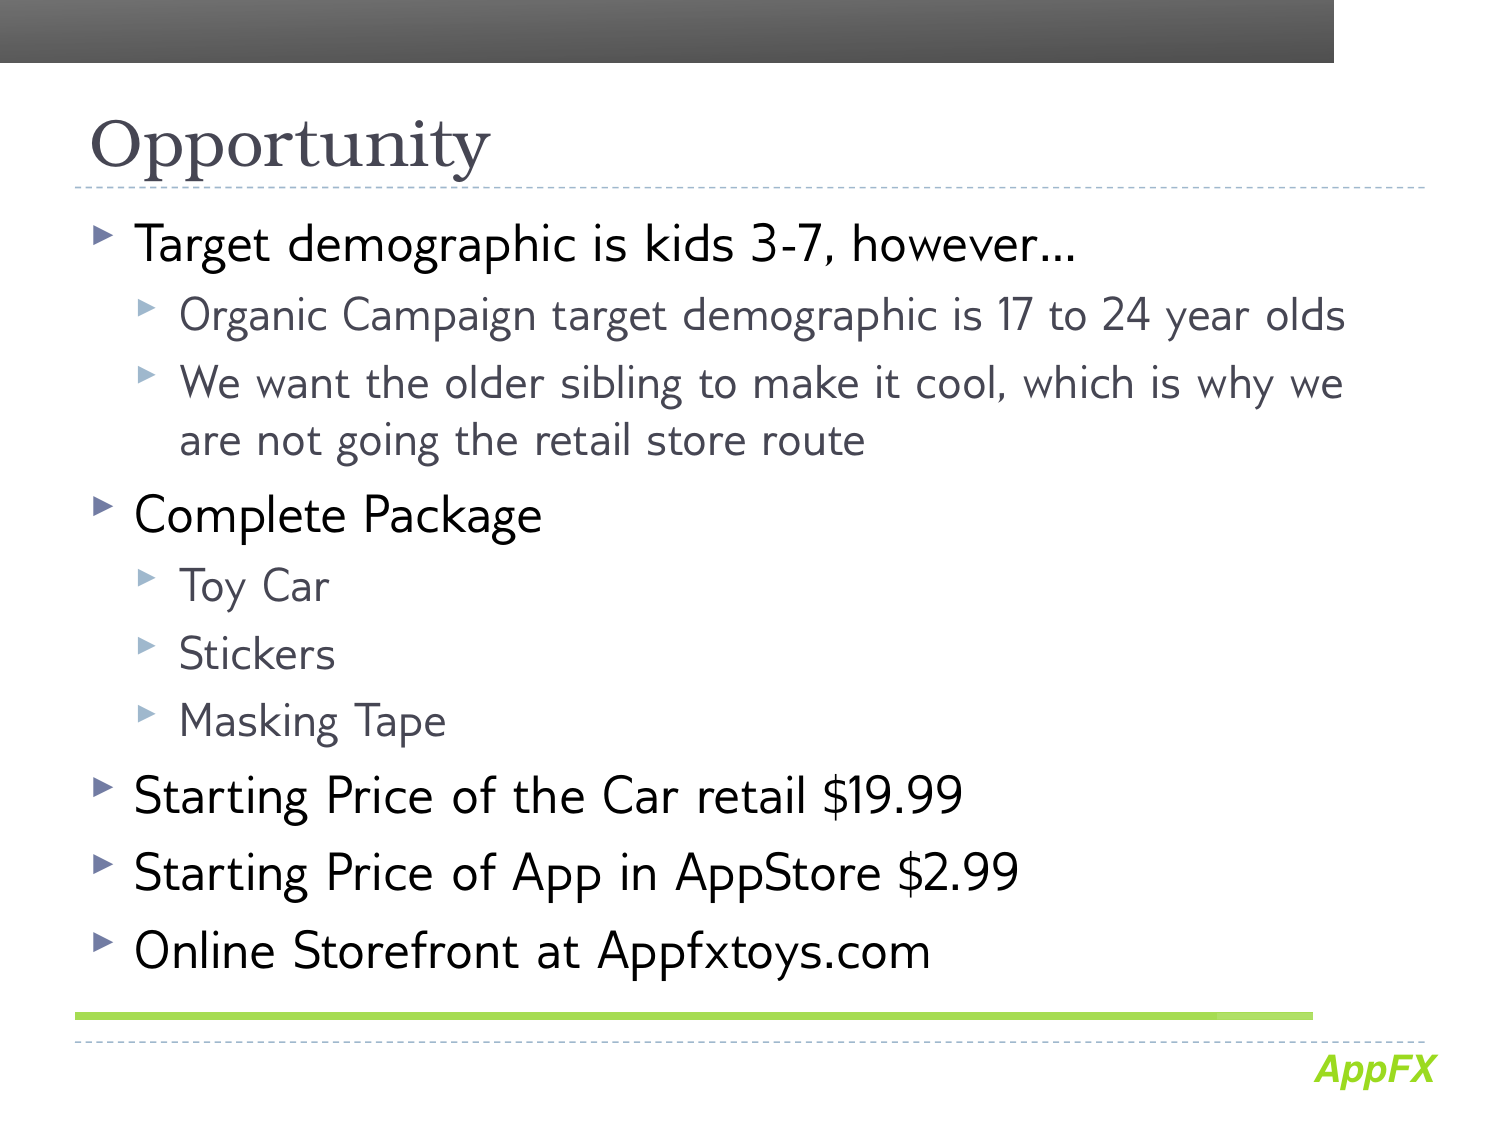

# Opportunity
Target demographic is kids 3-7, however…
Organic Campaign target demographic is 17 to 24 year olds
We want the older sibling to make it cool, which is why we are not going the retail store route
Complete Package
Toy Car
Stickers
Masking Tape
Starting Price of the Car retail $19.99
Starting Price of App in AppStore $2.99
Online Storefront at Appfxtoys.com